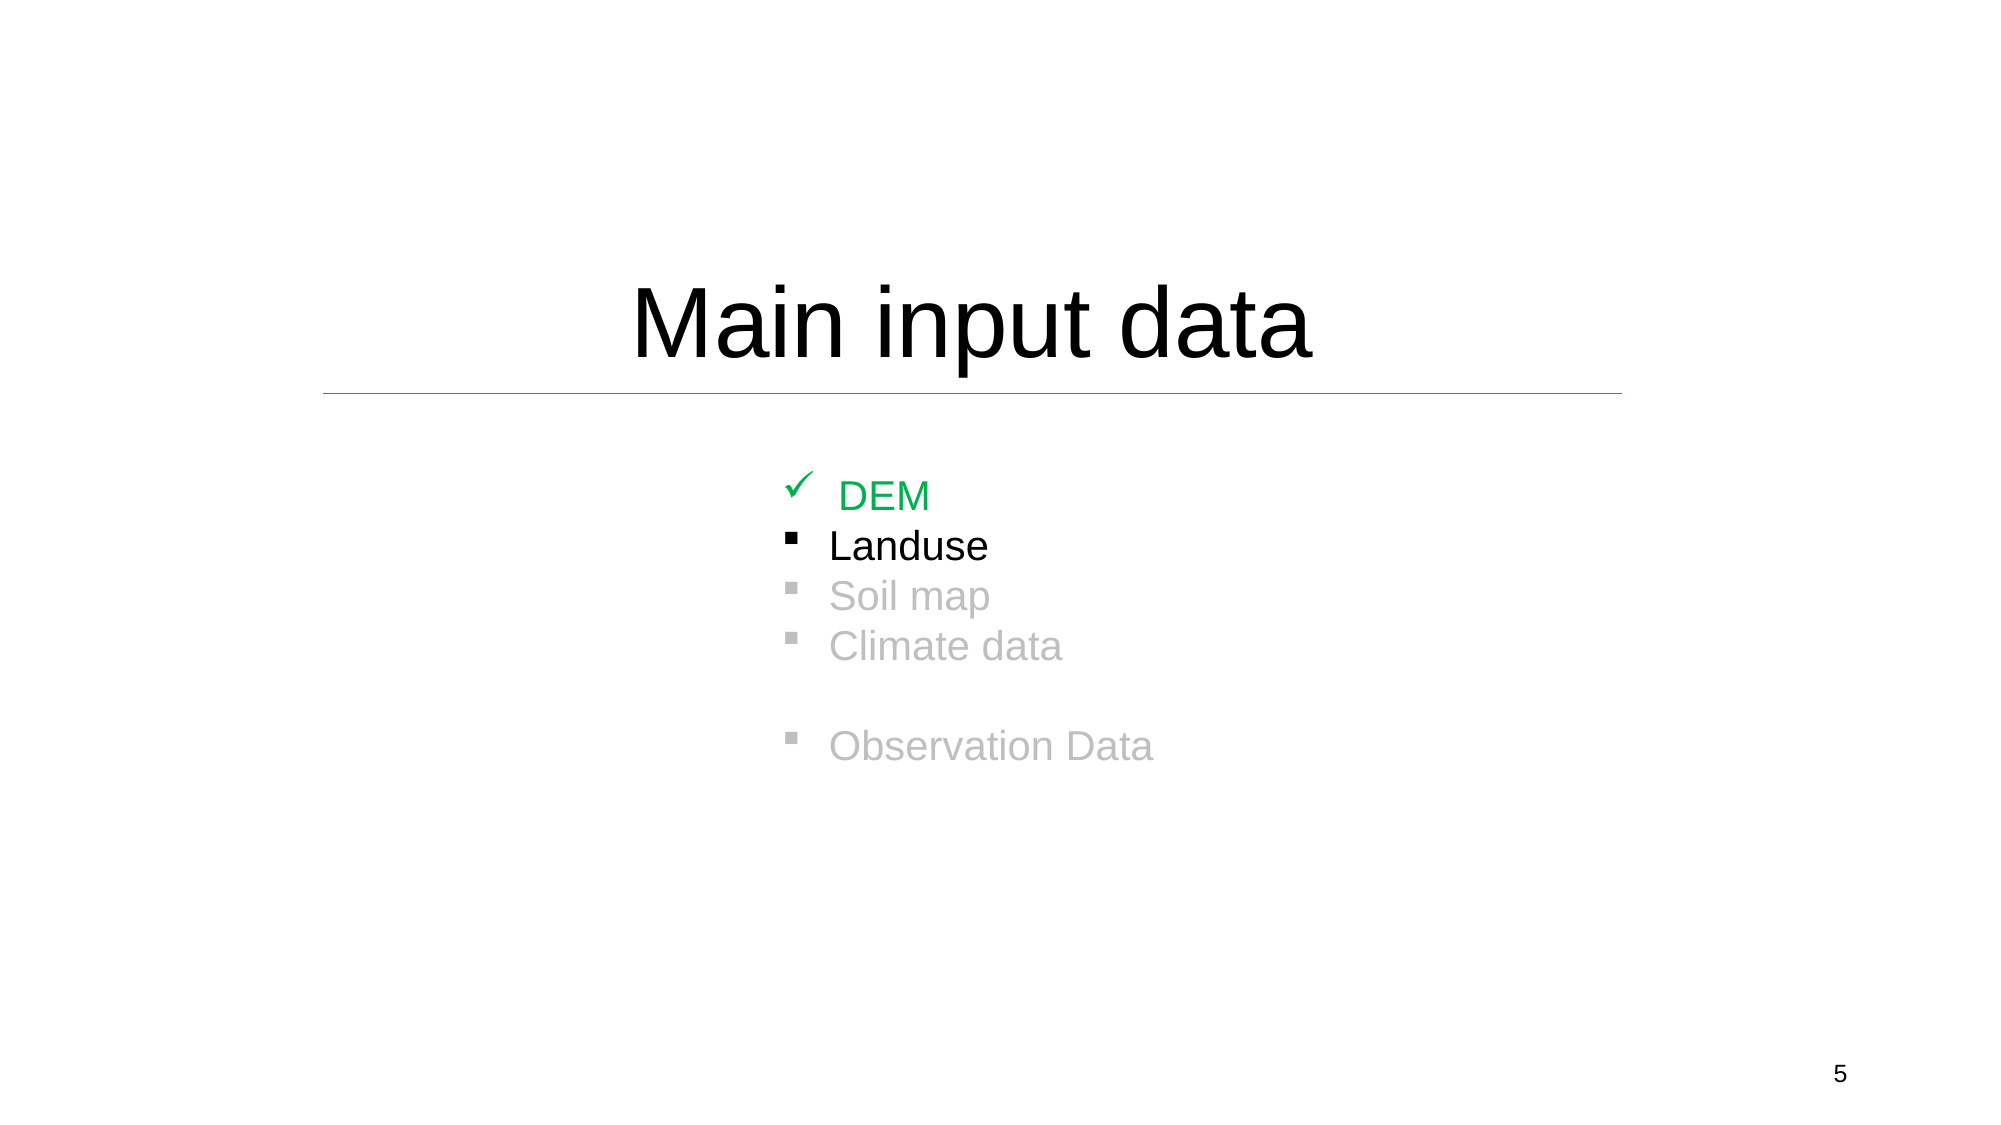

Main input data
DEM
Landuse
Soil map
Climate data

Observation Data
5